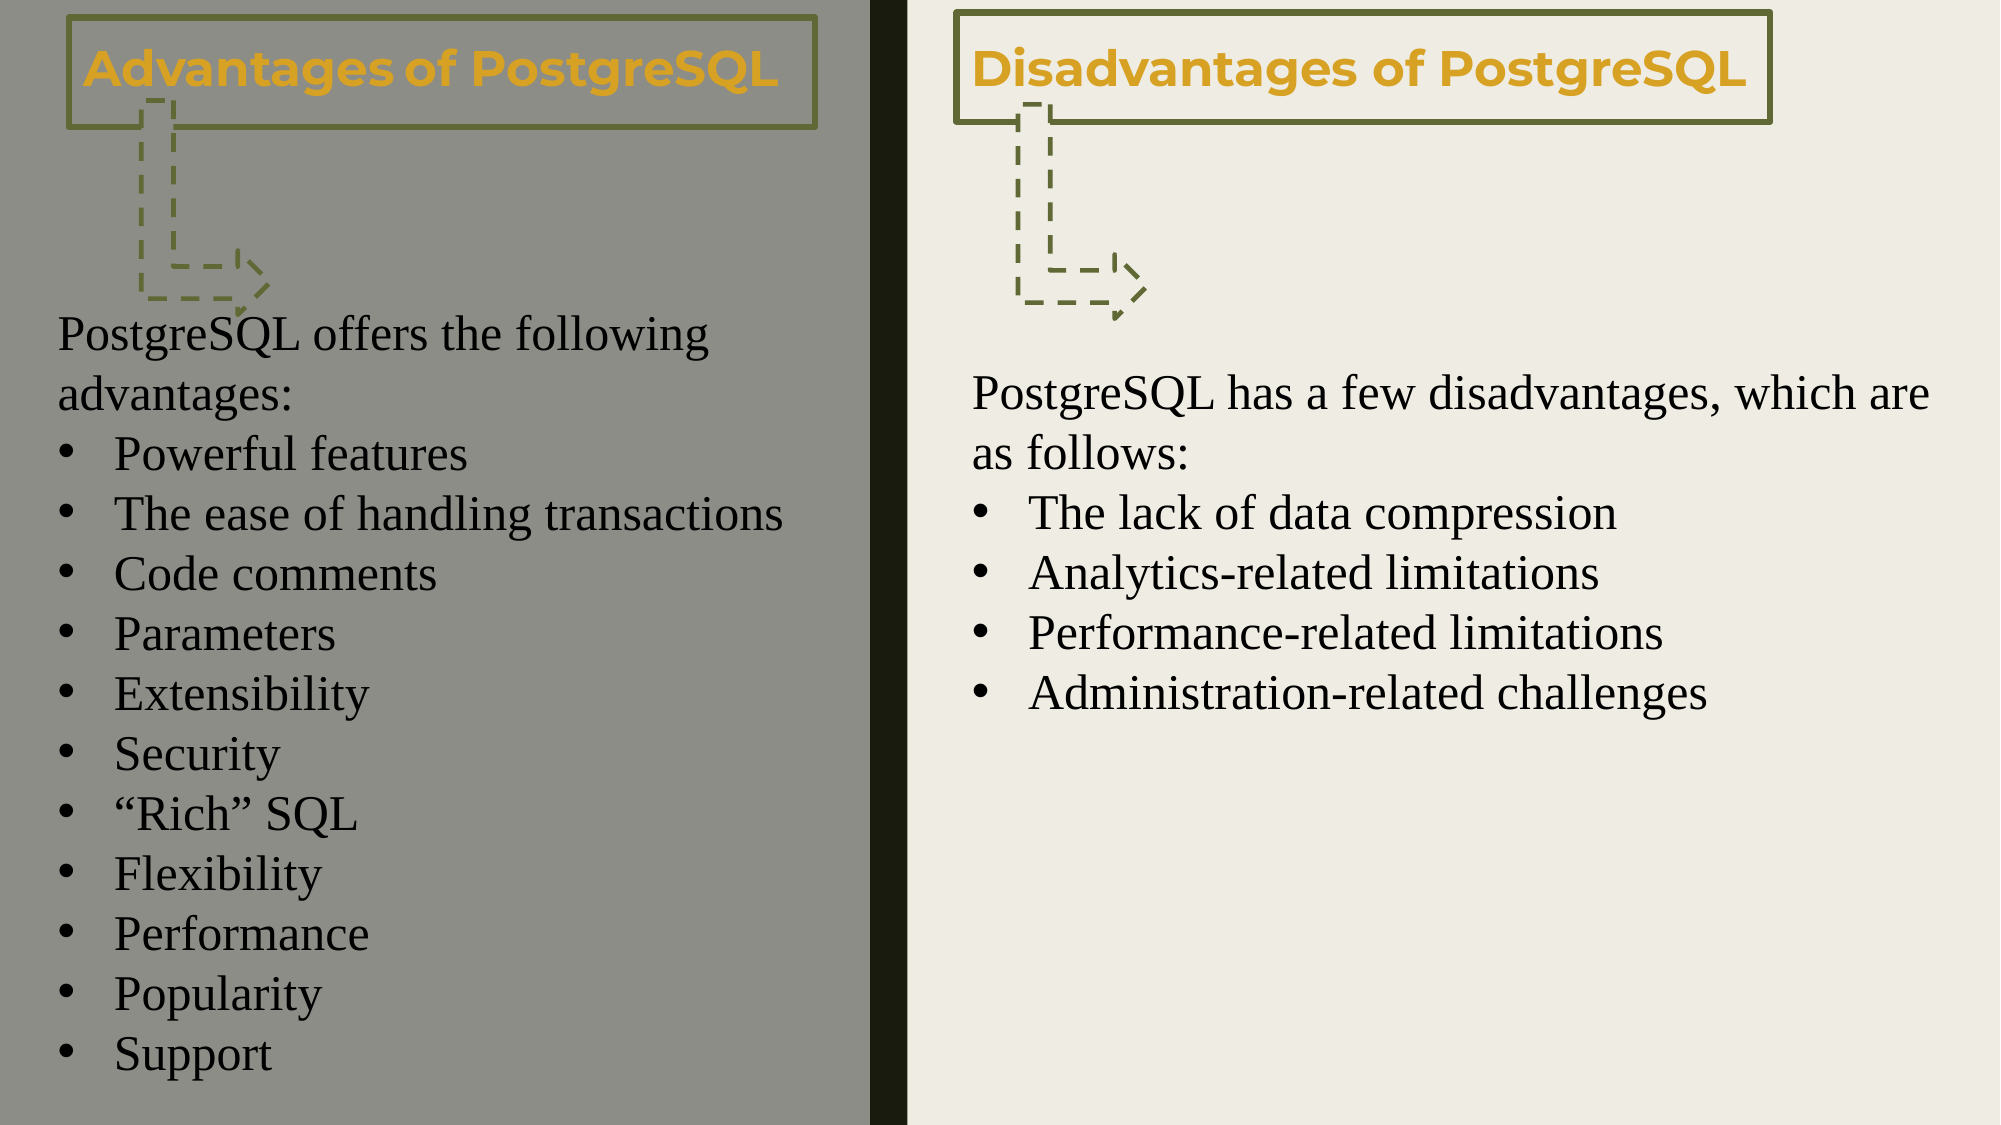

Disadvantages of PostgreSQL

Advantages of PostgreSQL

PostgreSQL offers the following advantages:
Powerful features
The ease of handling transactions
Code comments
Parameters
Extensibility
Security
“Rich” SQL
Flexibility
Performance
Popularity
Support
PostgreSQL has a few disadvantages, which are as follows:
The lack of data compression
Analytics-related limitations
Performance-related limitations
Administration-related challenges